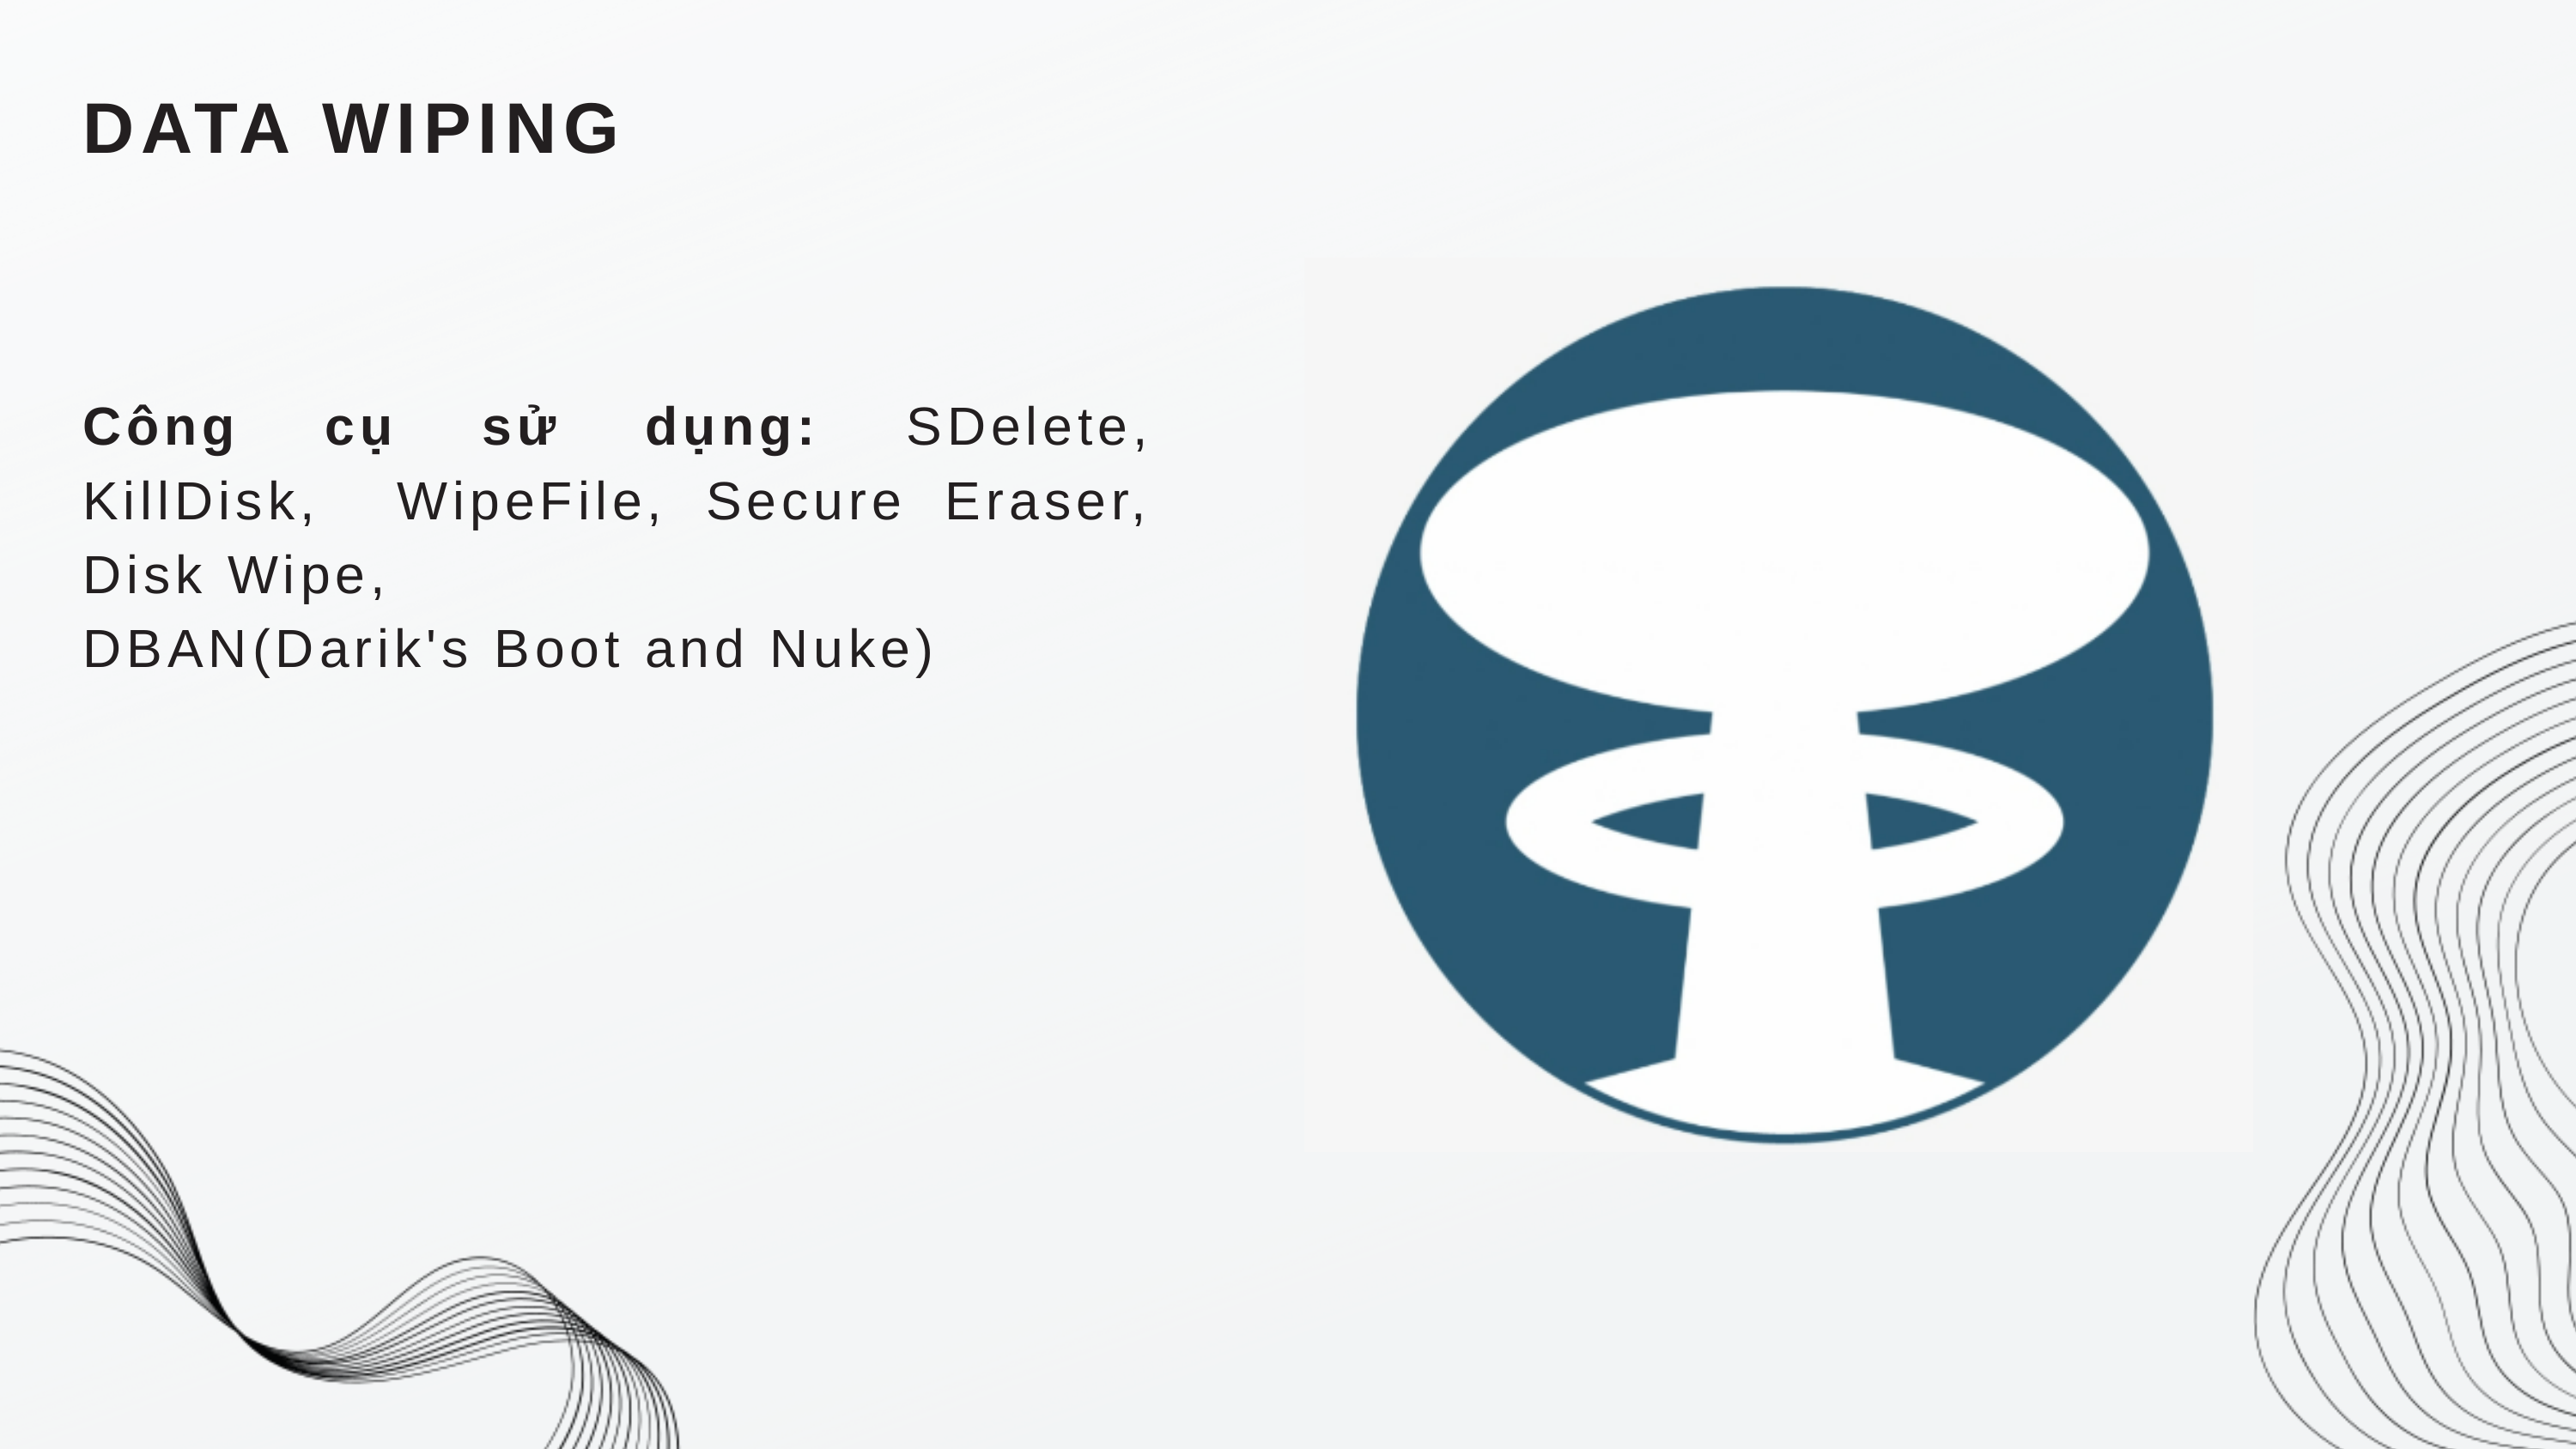

DATA WIPING

Công cụ sử dụng: SDelete, KillDisk,  WipeFile, Secure Eraser, Disk Wipe,
DBAN(Darik's Boot and Nuke)